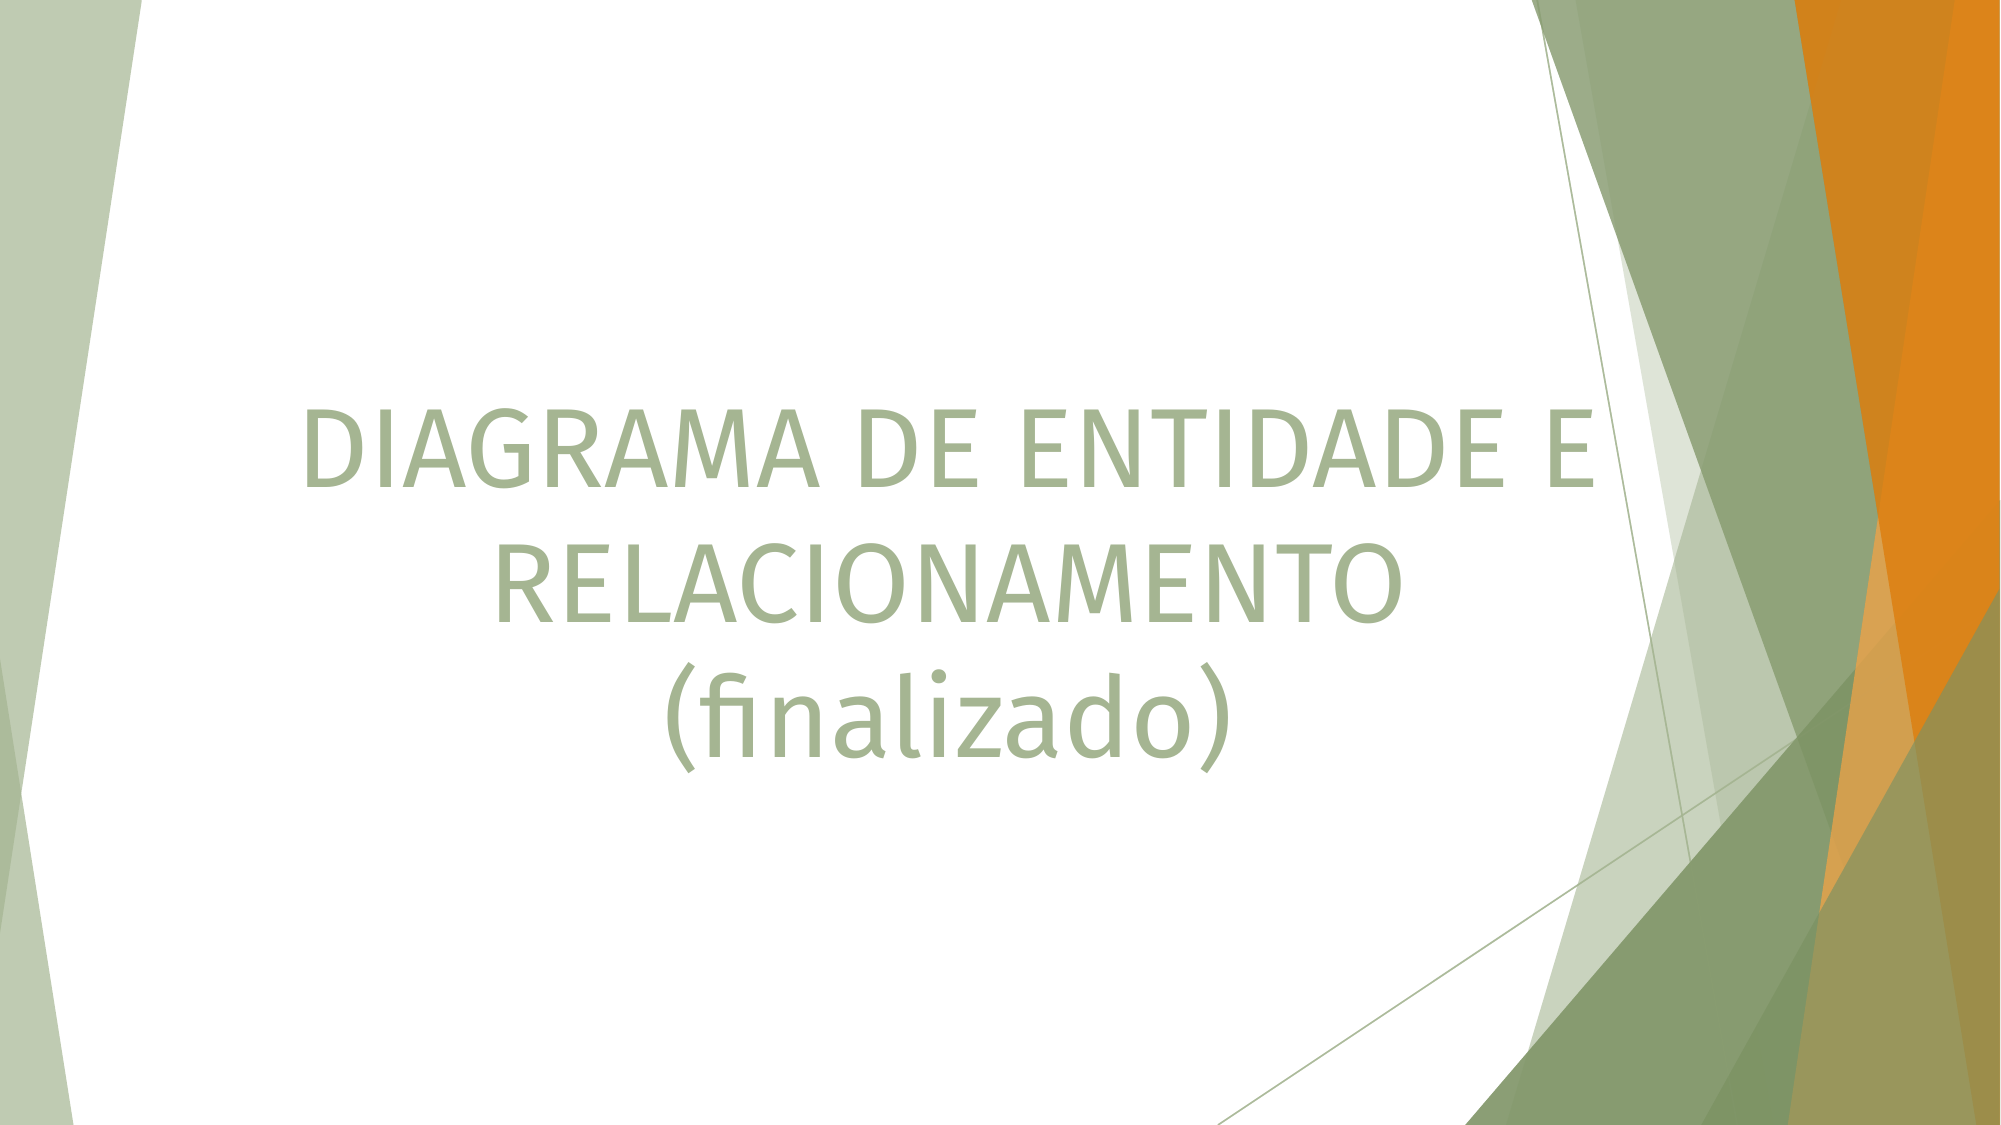

# DIAGRAMA DE ENTIDADE E RELACIONAMENTO (finalizado)